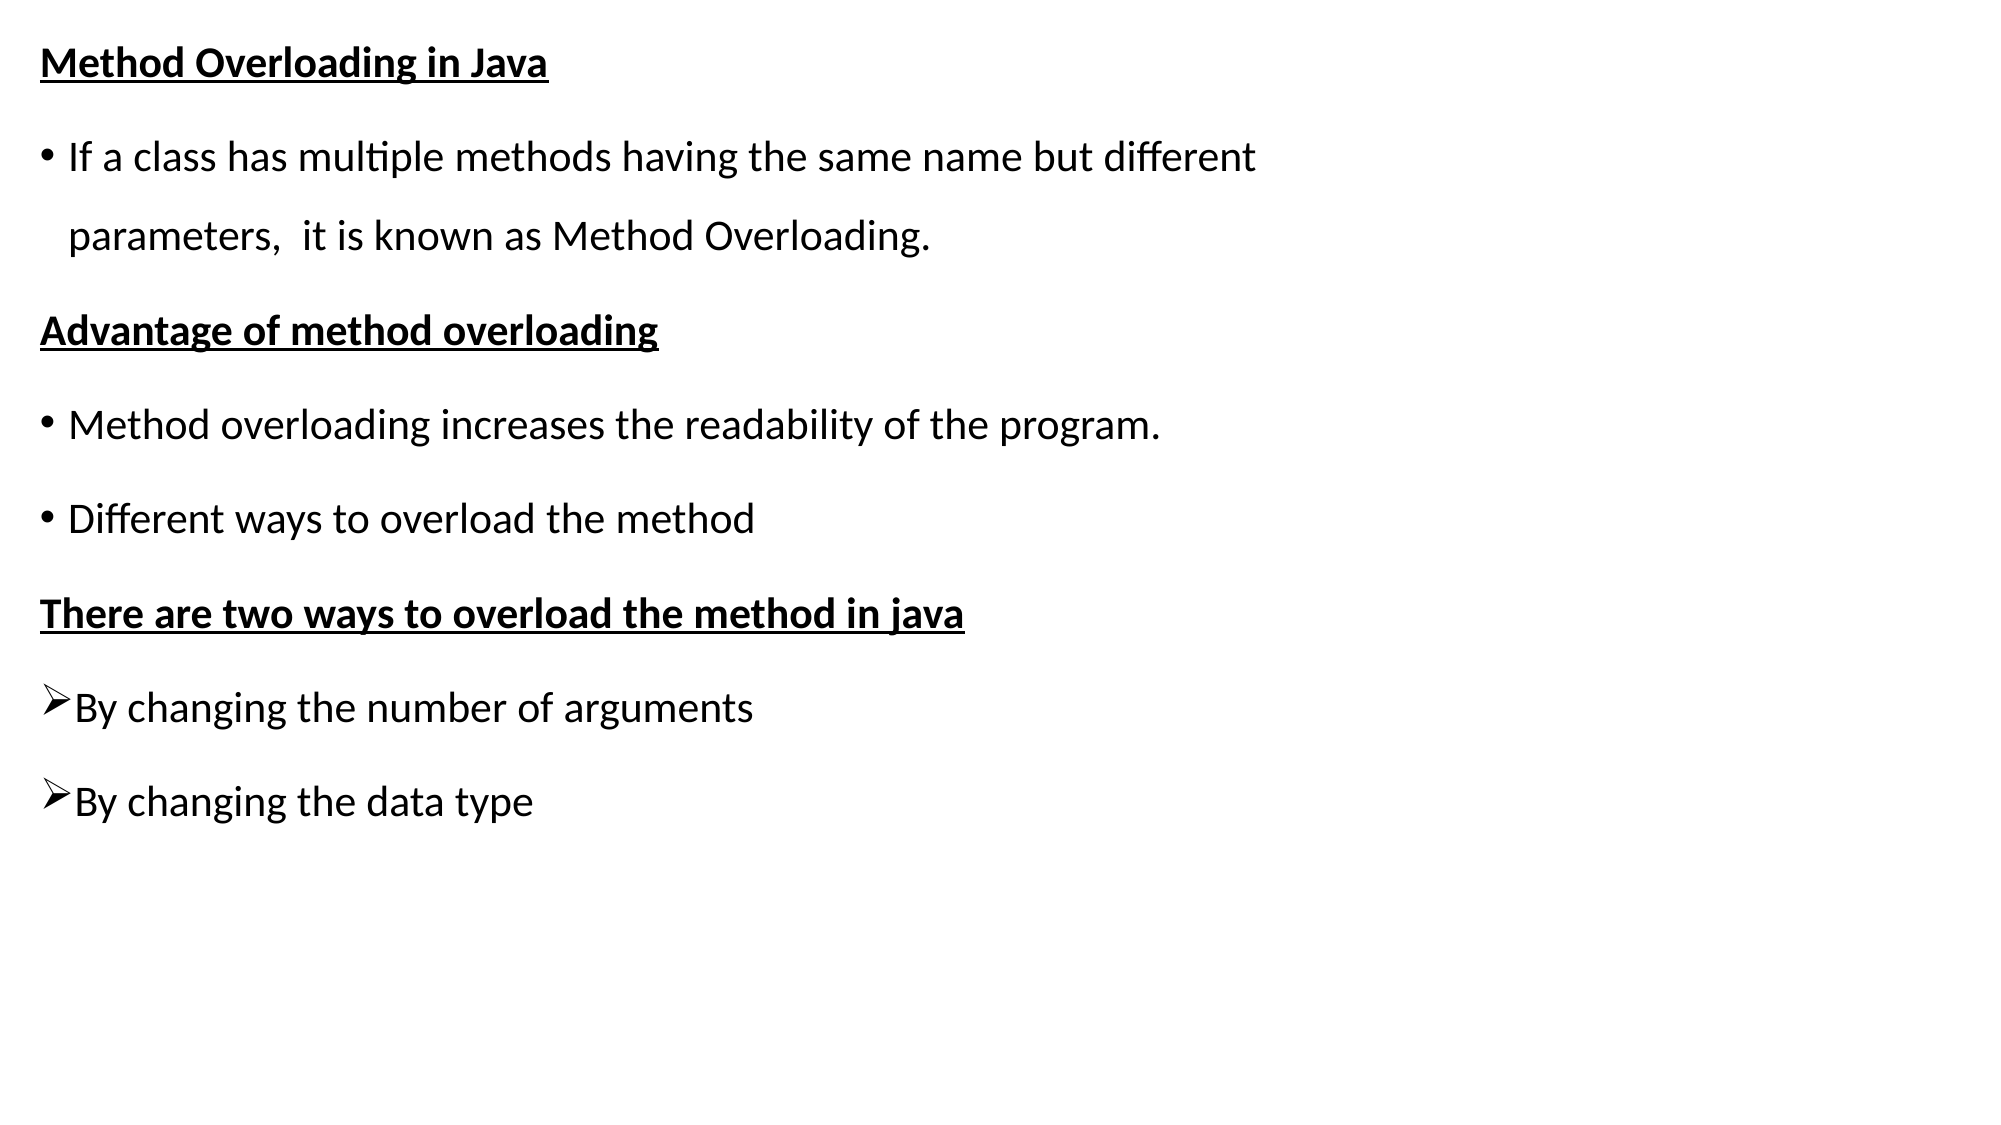

Method Overloading in Java
If a class has multiple methods having the same name but different parameters,  it is known as Method Overloading.
Advantage of method overloading
Method overloading increases the readability of the program.
Different ways to overload the method
There are two ways to overload the method in java
By changing the number of arguments
By changing the data type